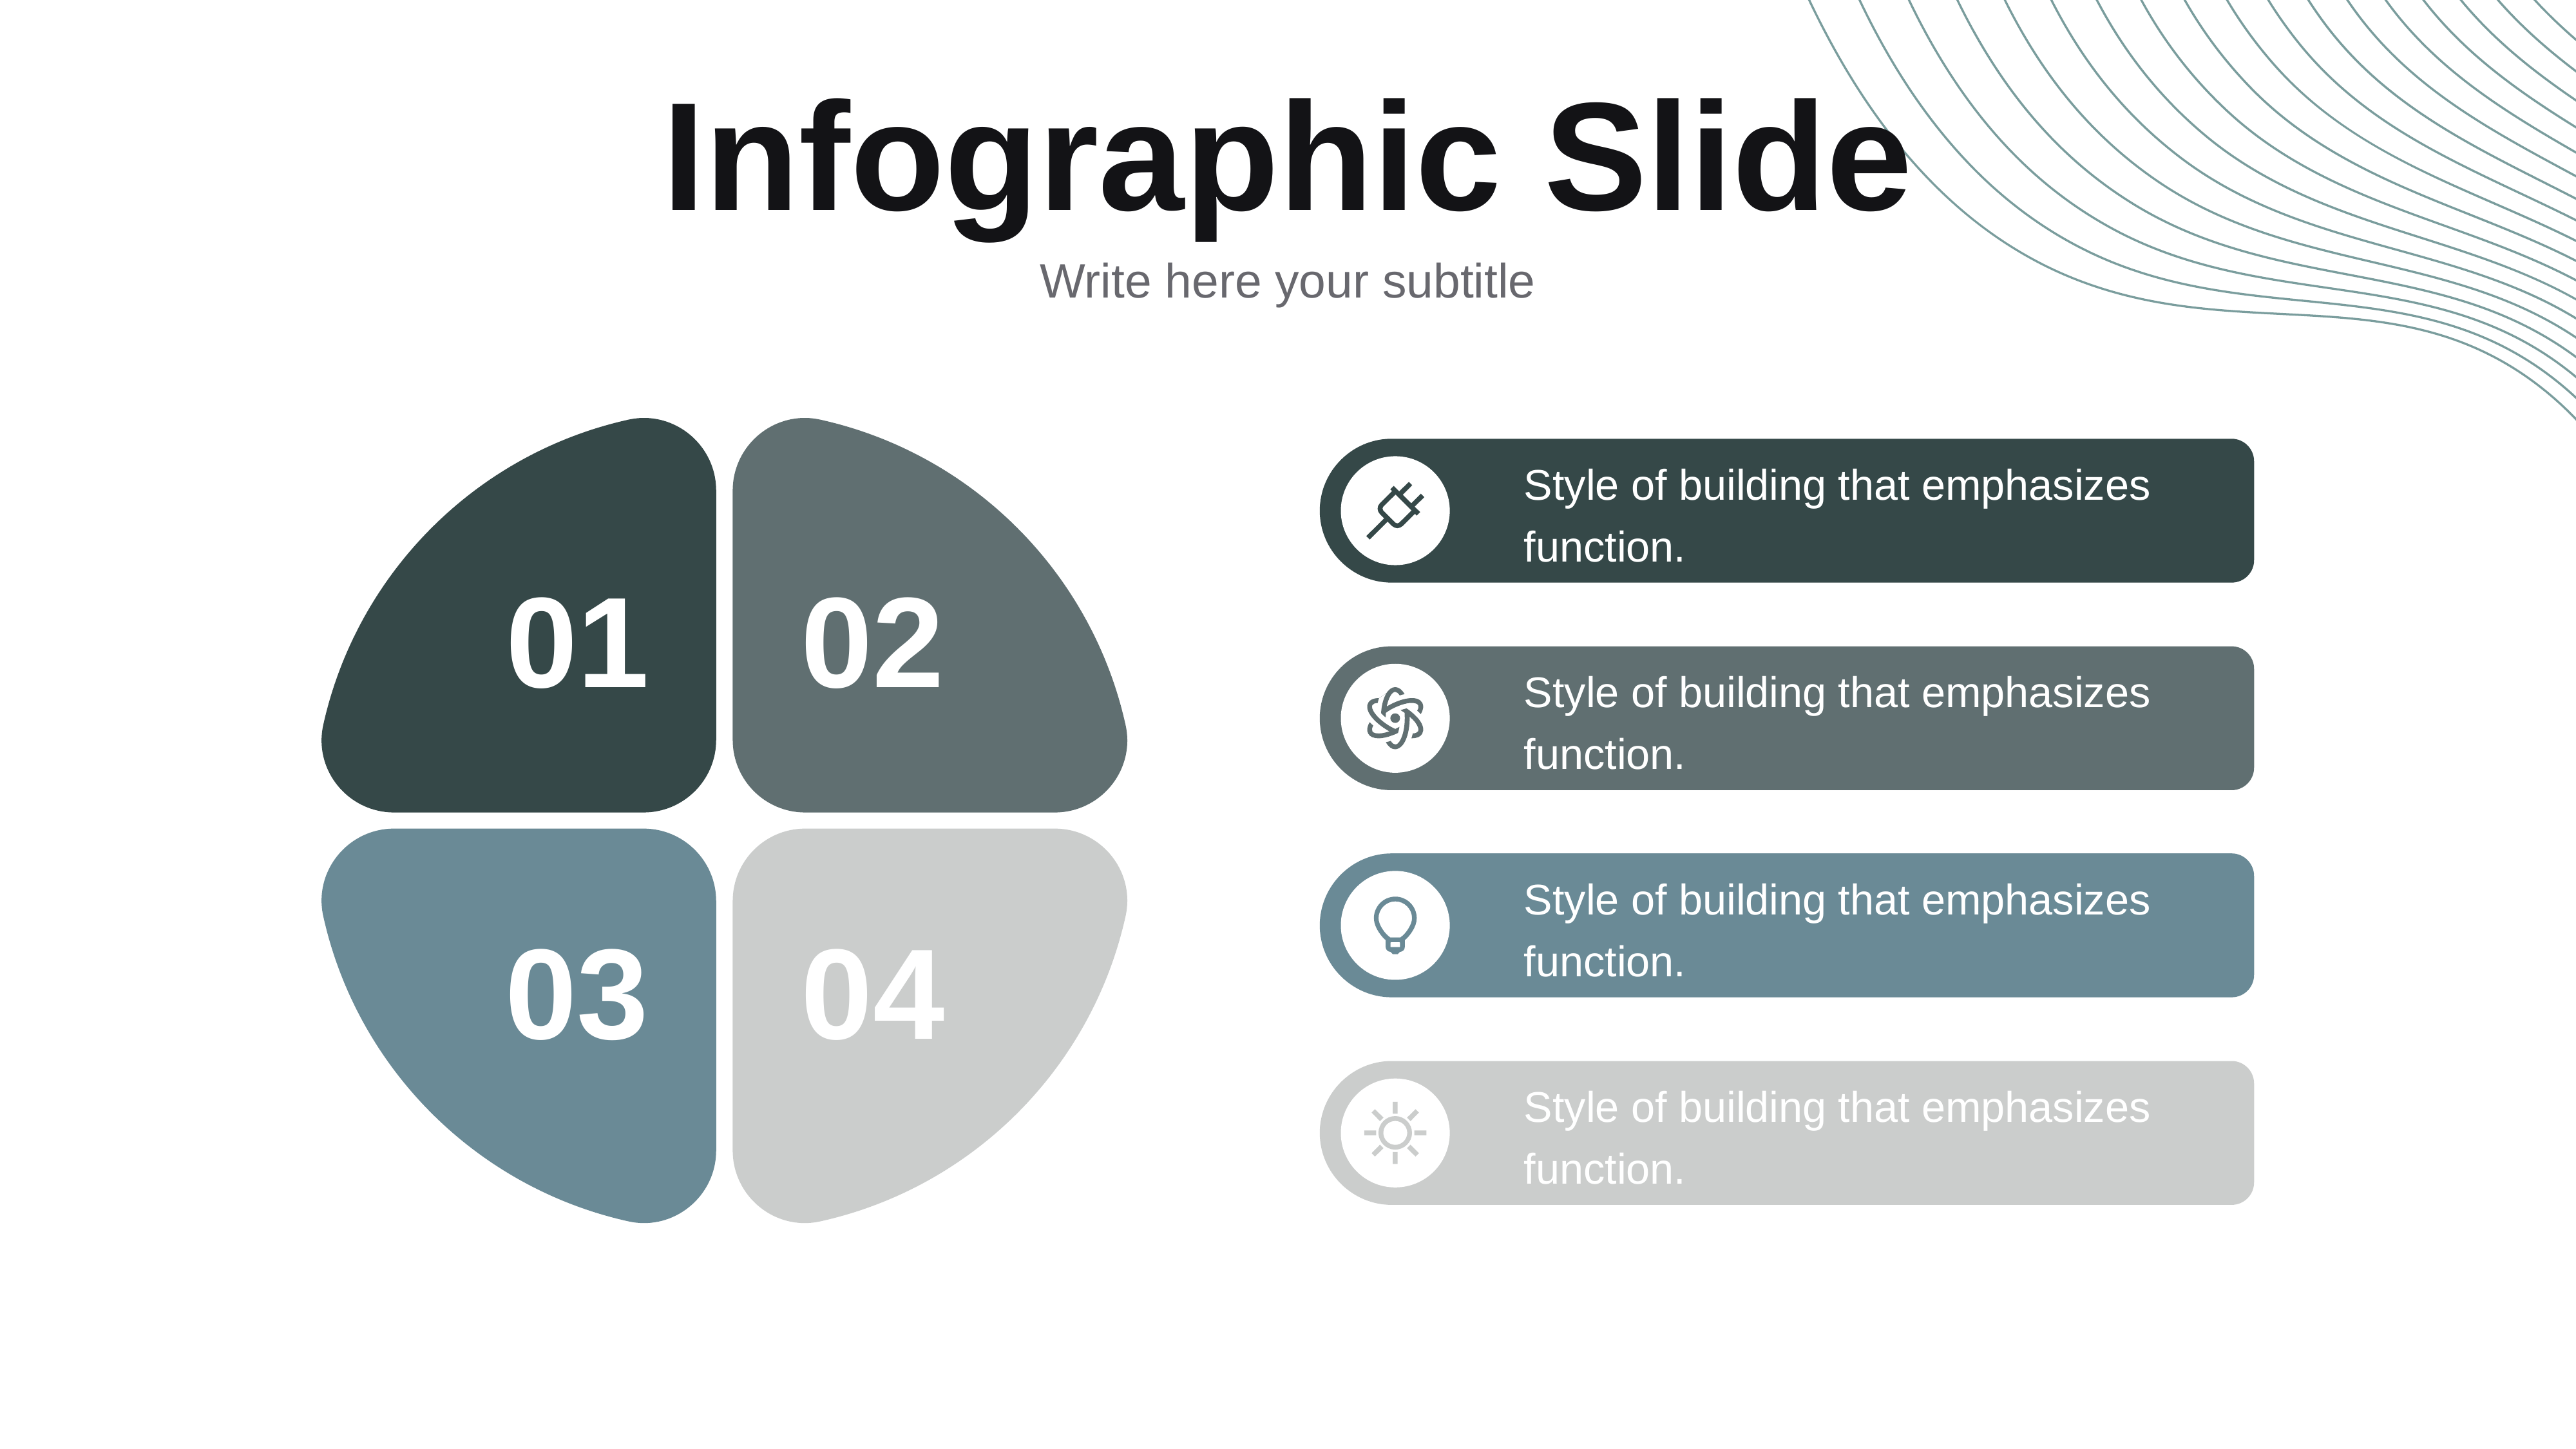

Infographic Slide
Write here your subtitle

Style of building that emphasizes function.

01
02

Style of building that emphasizes function.

Style of building that emphasizes function.

03
04

Style of building that emphasizes function.